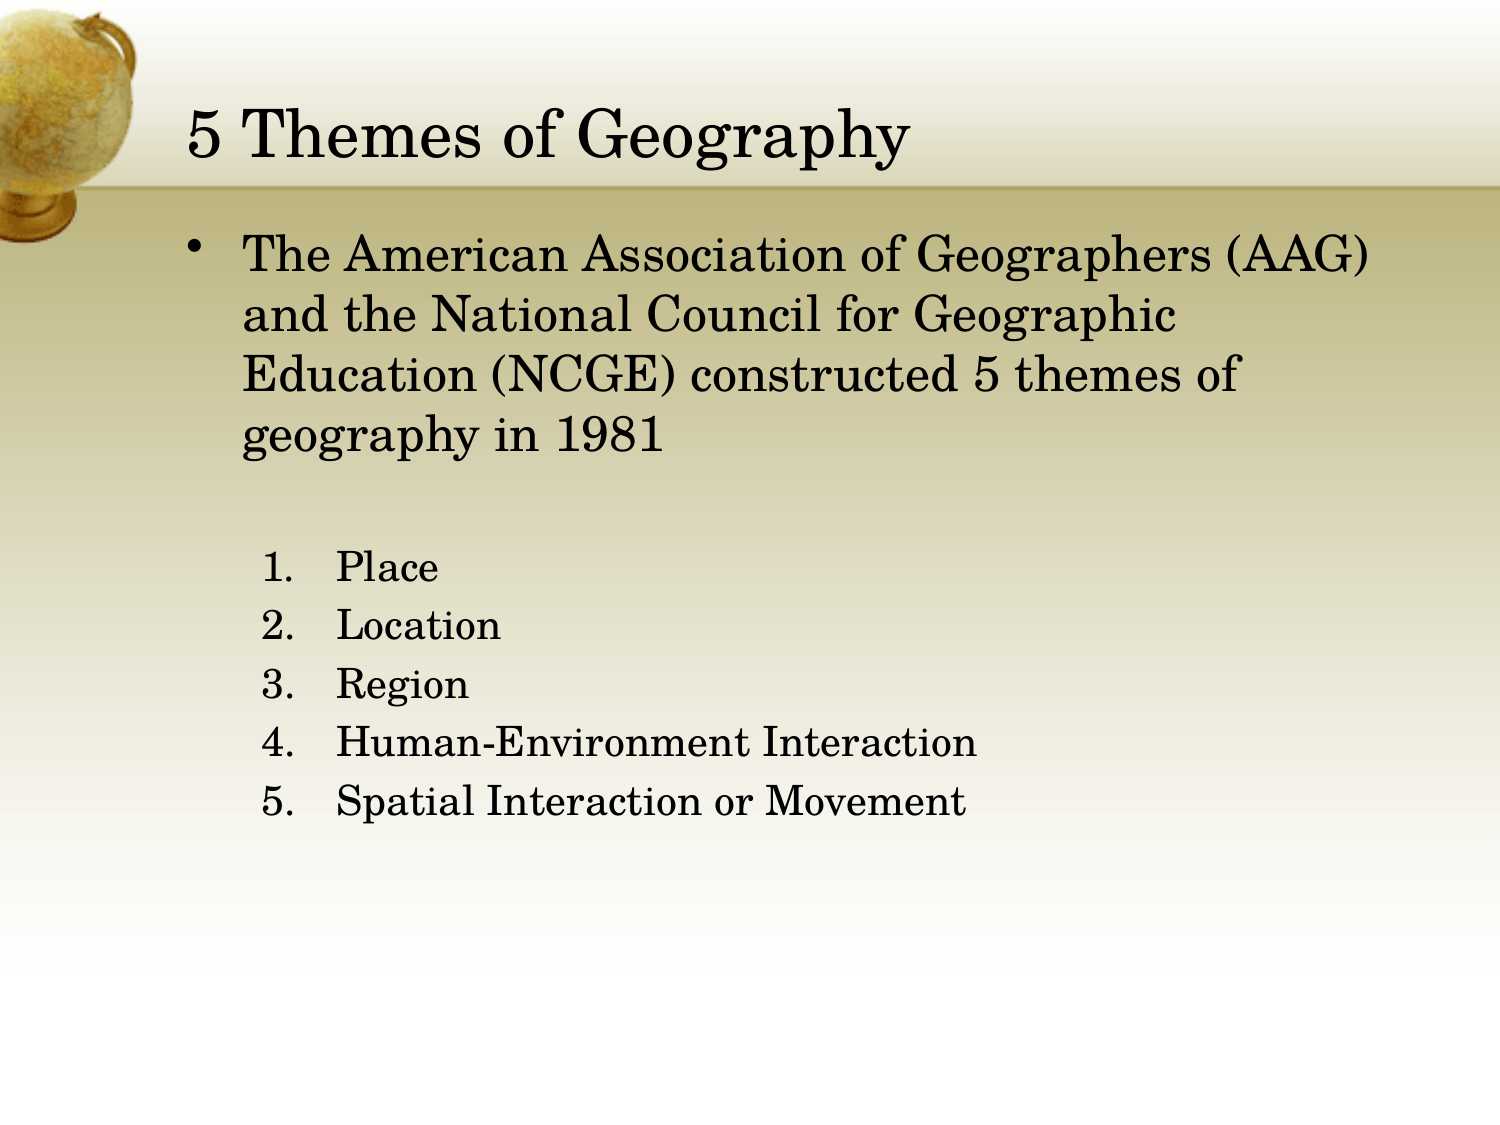

# 5 Themes of Geography
The American Association of Geographers (AAG) and the National Council for Geographic Education (NCGE) constructed 5 themes of geography in 1981

Place
Location
Region
Human-Environment Interaction
Spatial Interaction or Movement